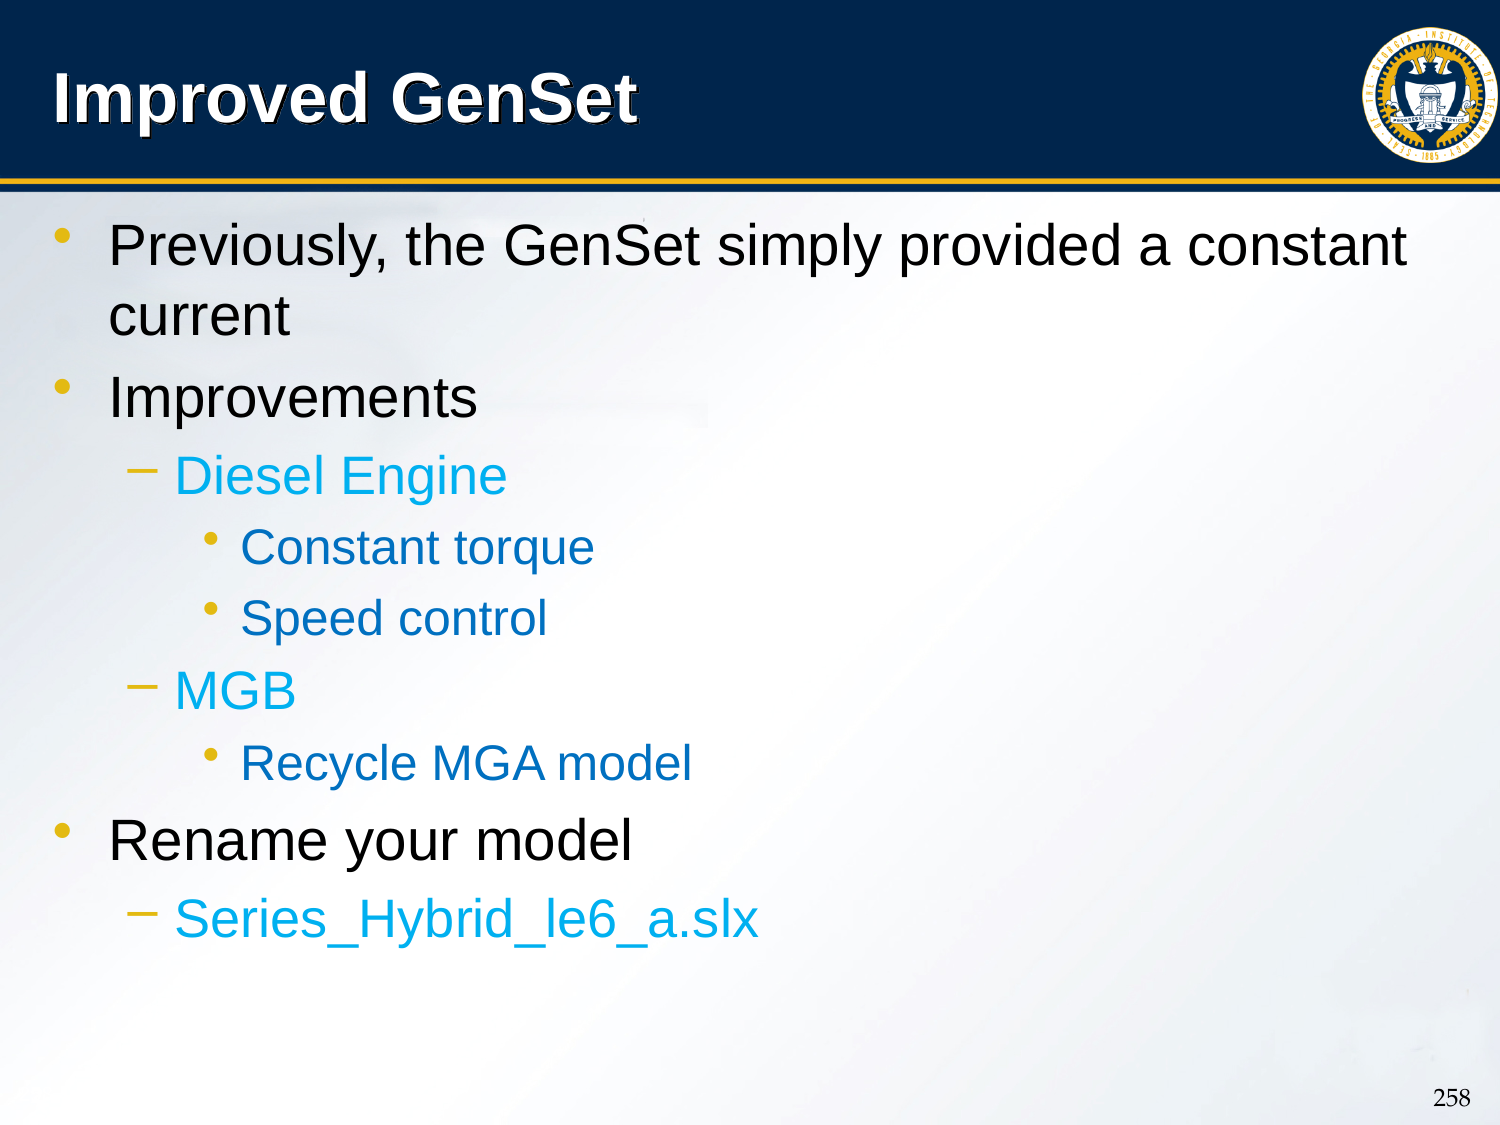

# Improved GenSet

Previously, the GenSet simply provided a constant current
Improvements
Diesel Engine
Constant torque
Speed control
MGB
Recycle MGA model
Rename your model
Series_Hybrid_le6_a.slx